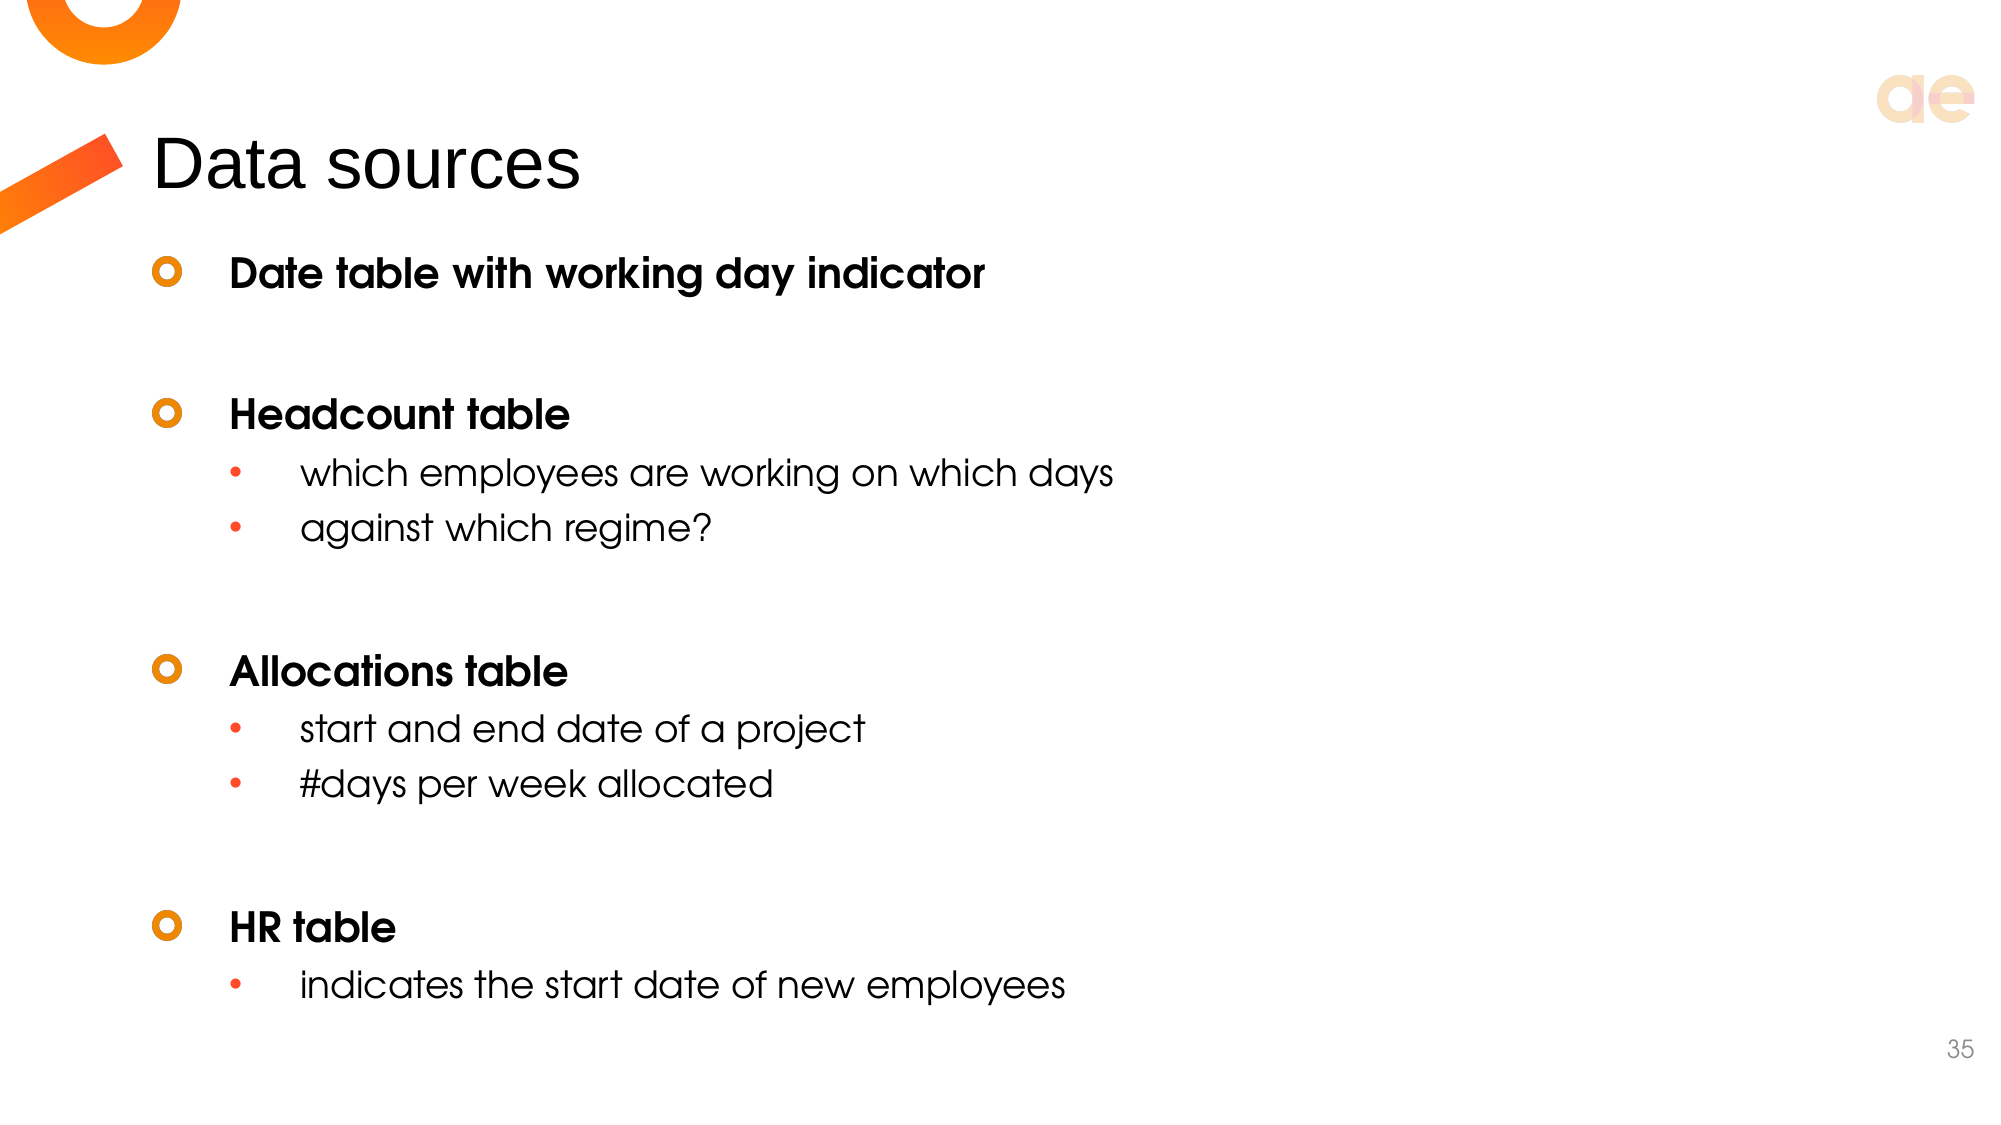

# Data sources
Date table with working day indicator

Headcount table
which employees are working on which days
against which regime?

Allocations table
start and end date of a project
#days per week allocated

HR table
indicates the start date of new employees
35